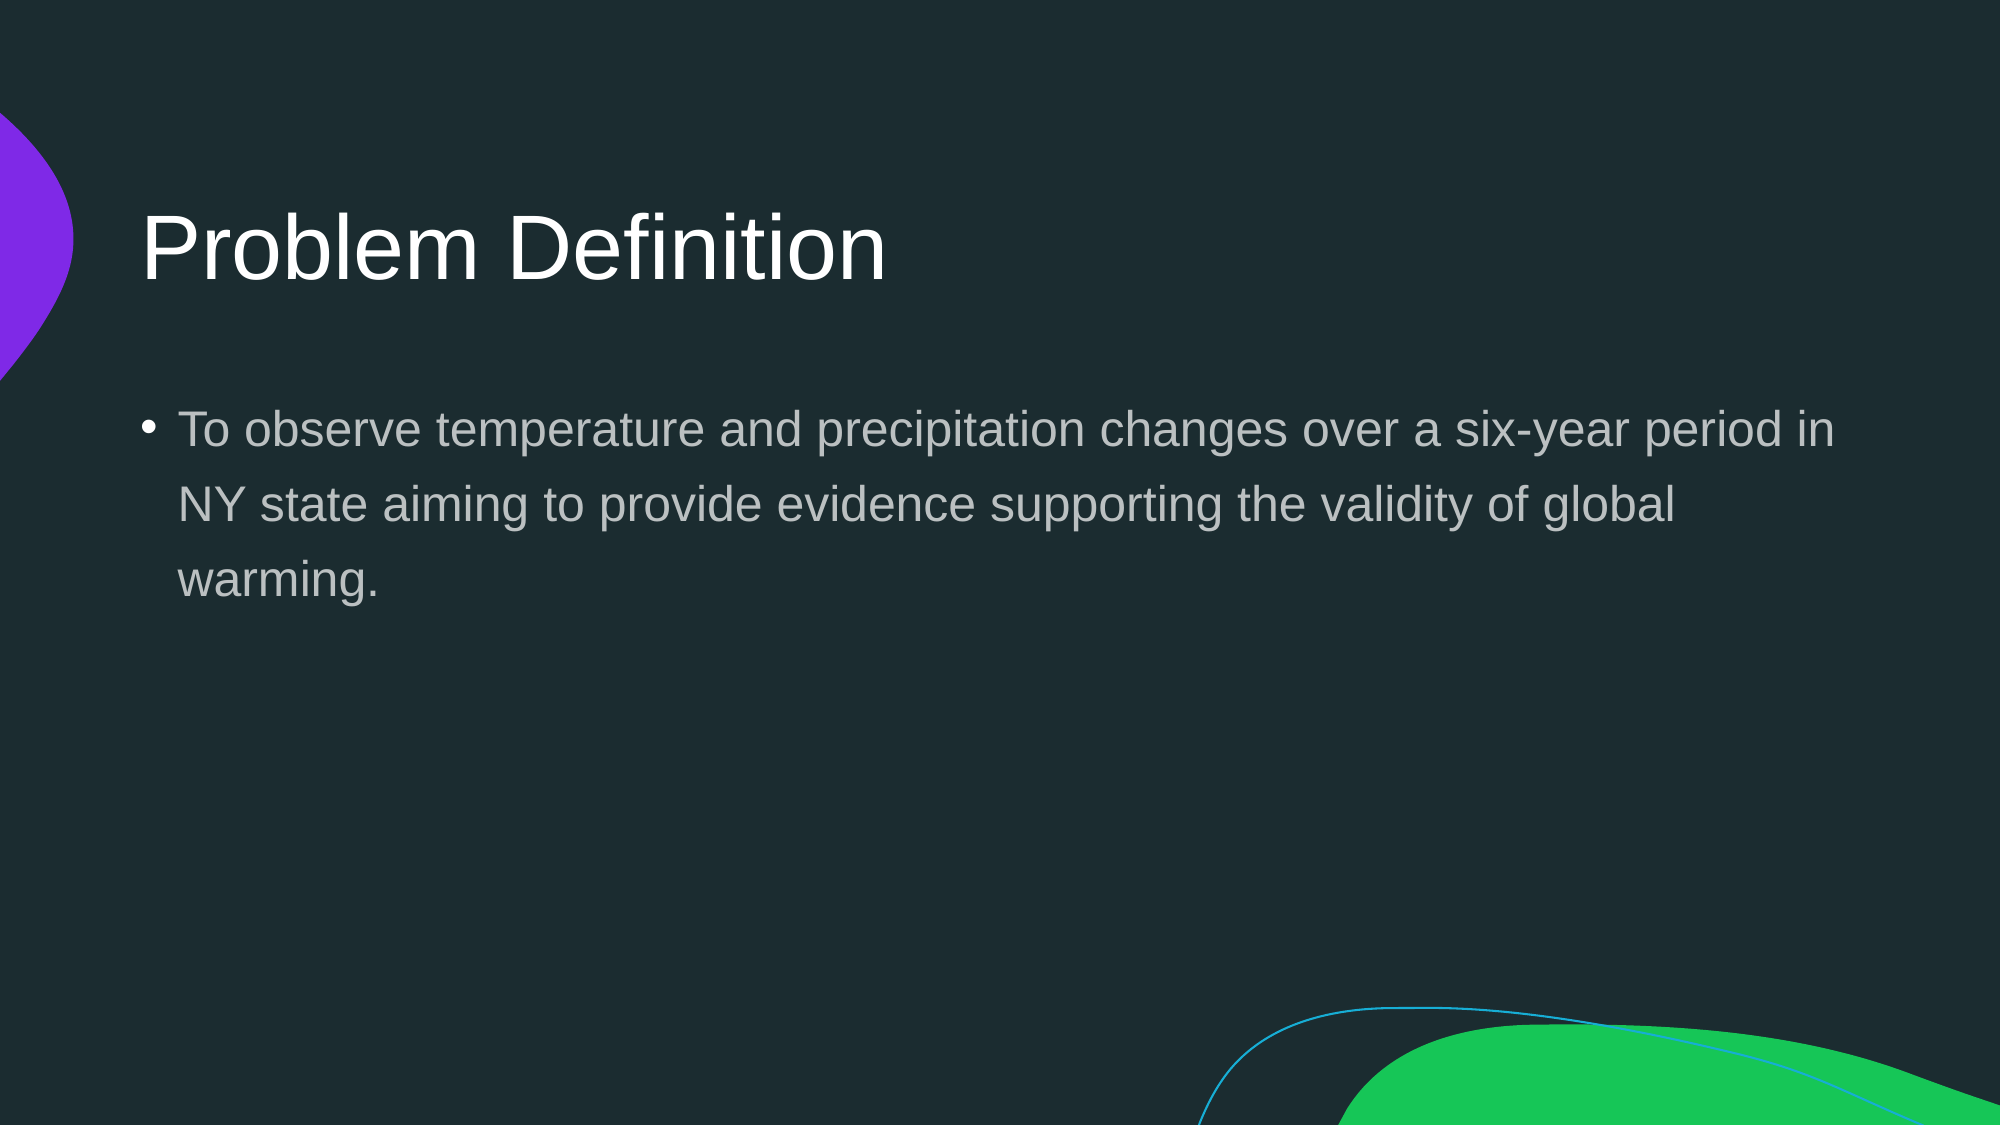

# Problem Definition
To observe temperature and precipitation changes over a six-year period in NY state aiming to provide evidence supporting the validity of global warming.